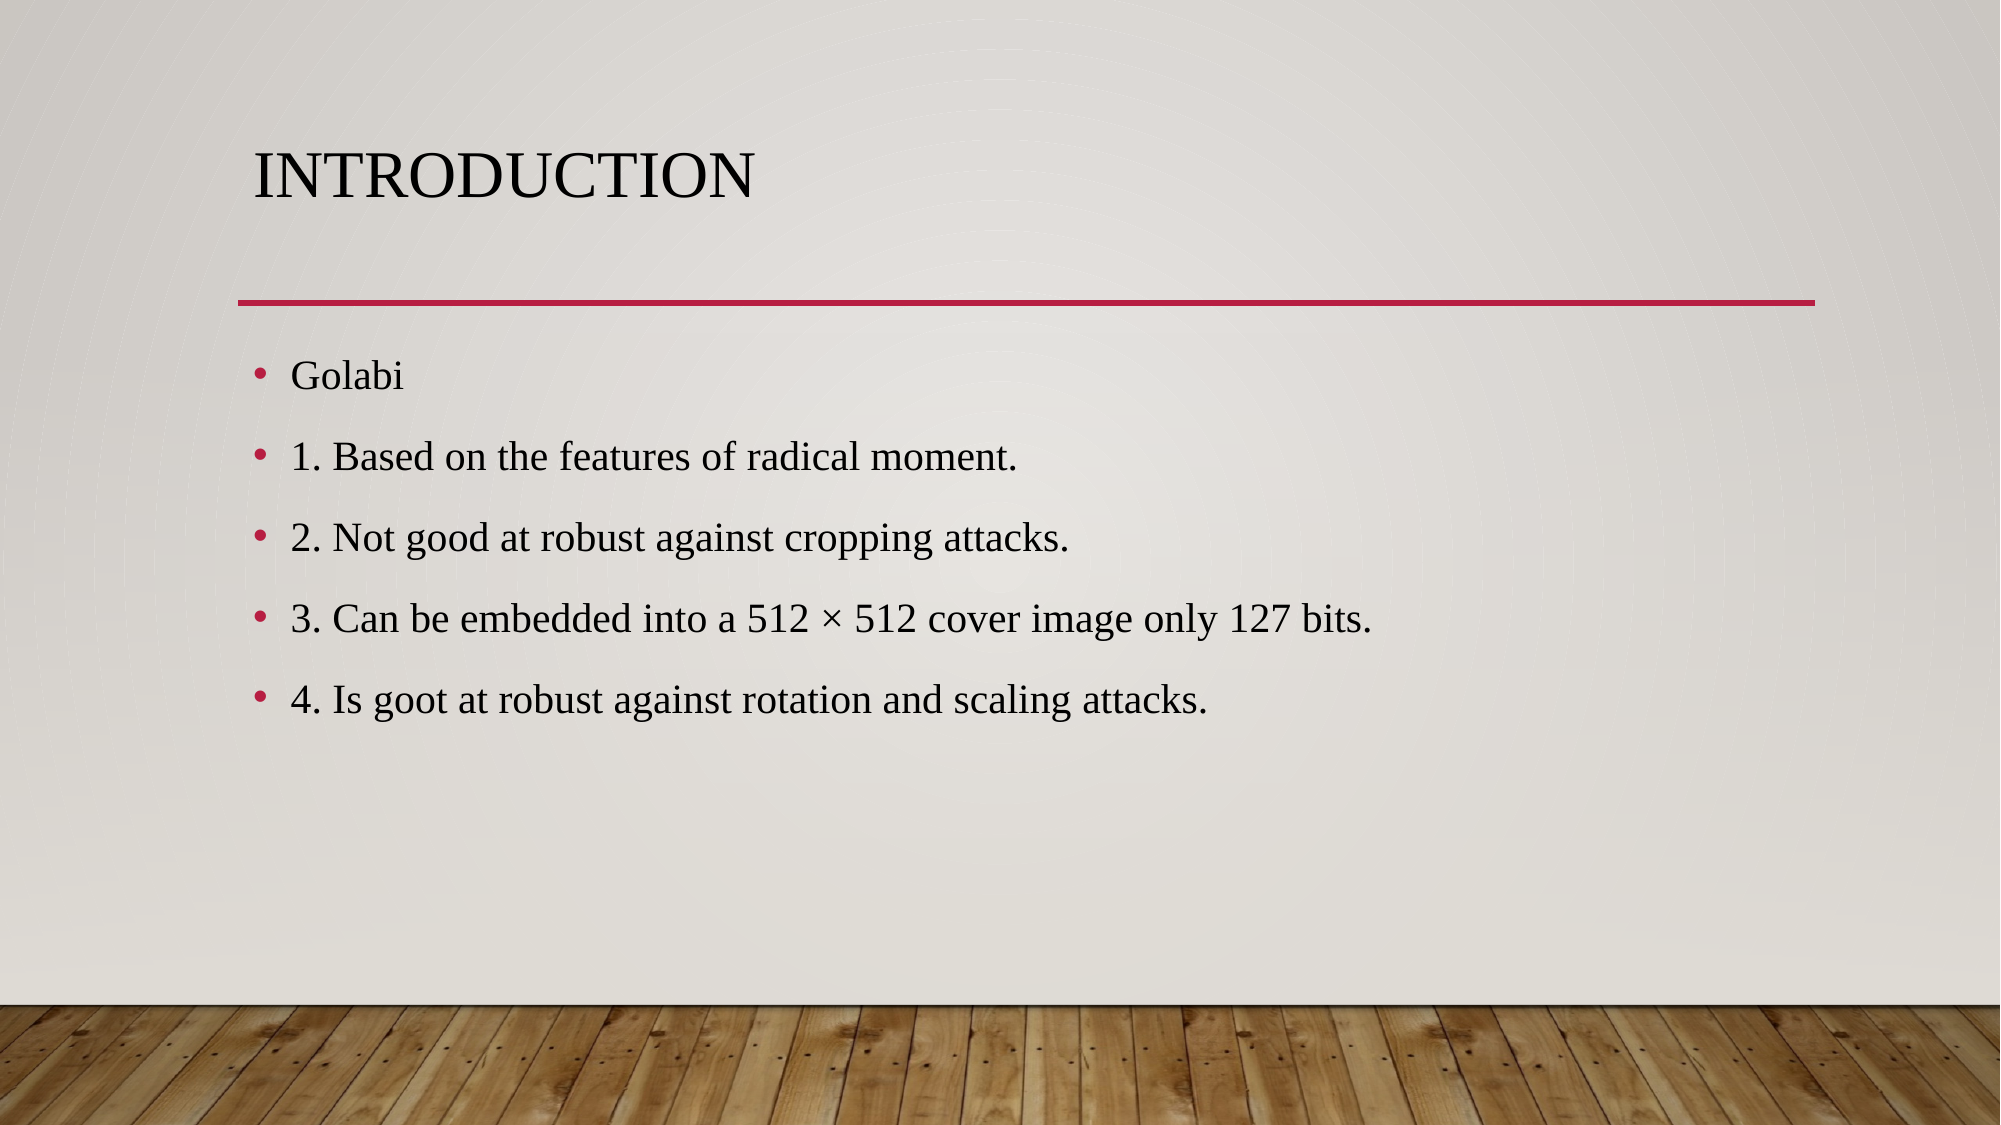

# Introduction
Golabi
1. Based on the features of radical moment.
2. Not good at robust against cropping attacks.
3. Can be embedded into a 512 × 512 cover image only 127 bits.
4. Is goot at robust against rotation and scaling attacks.